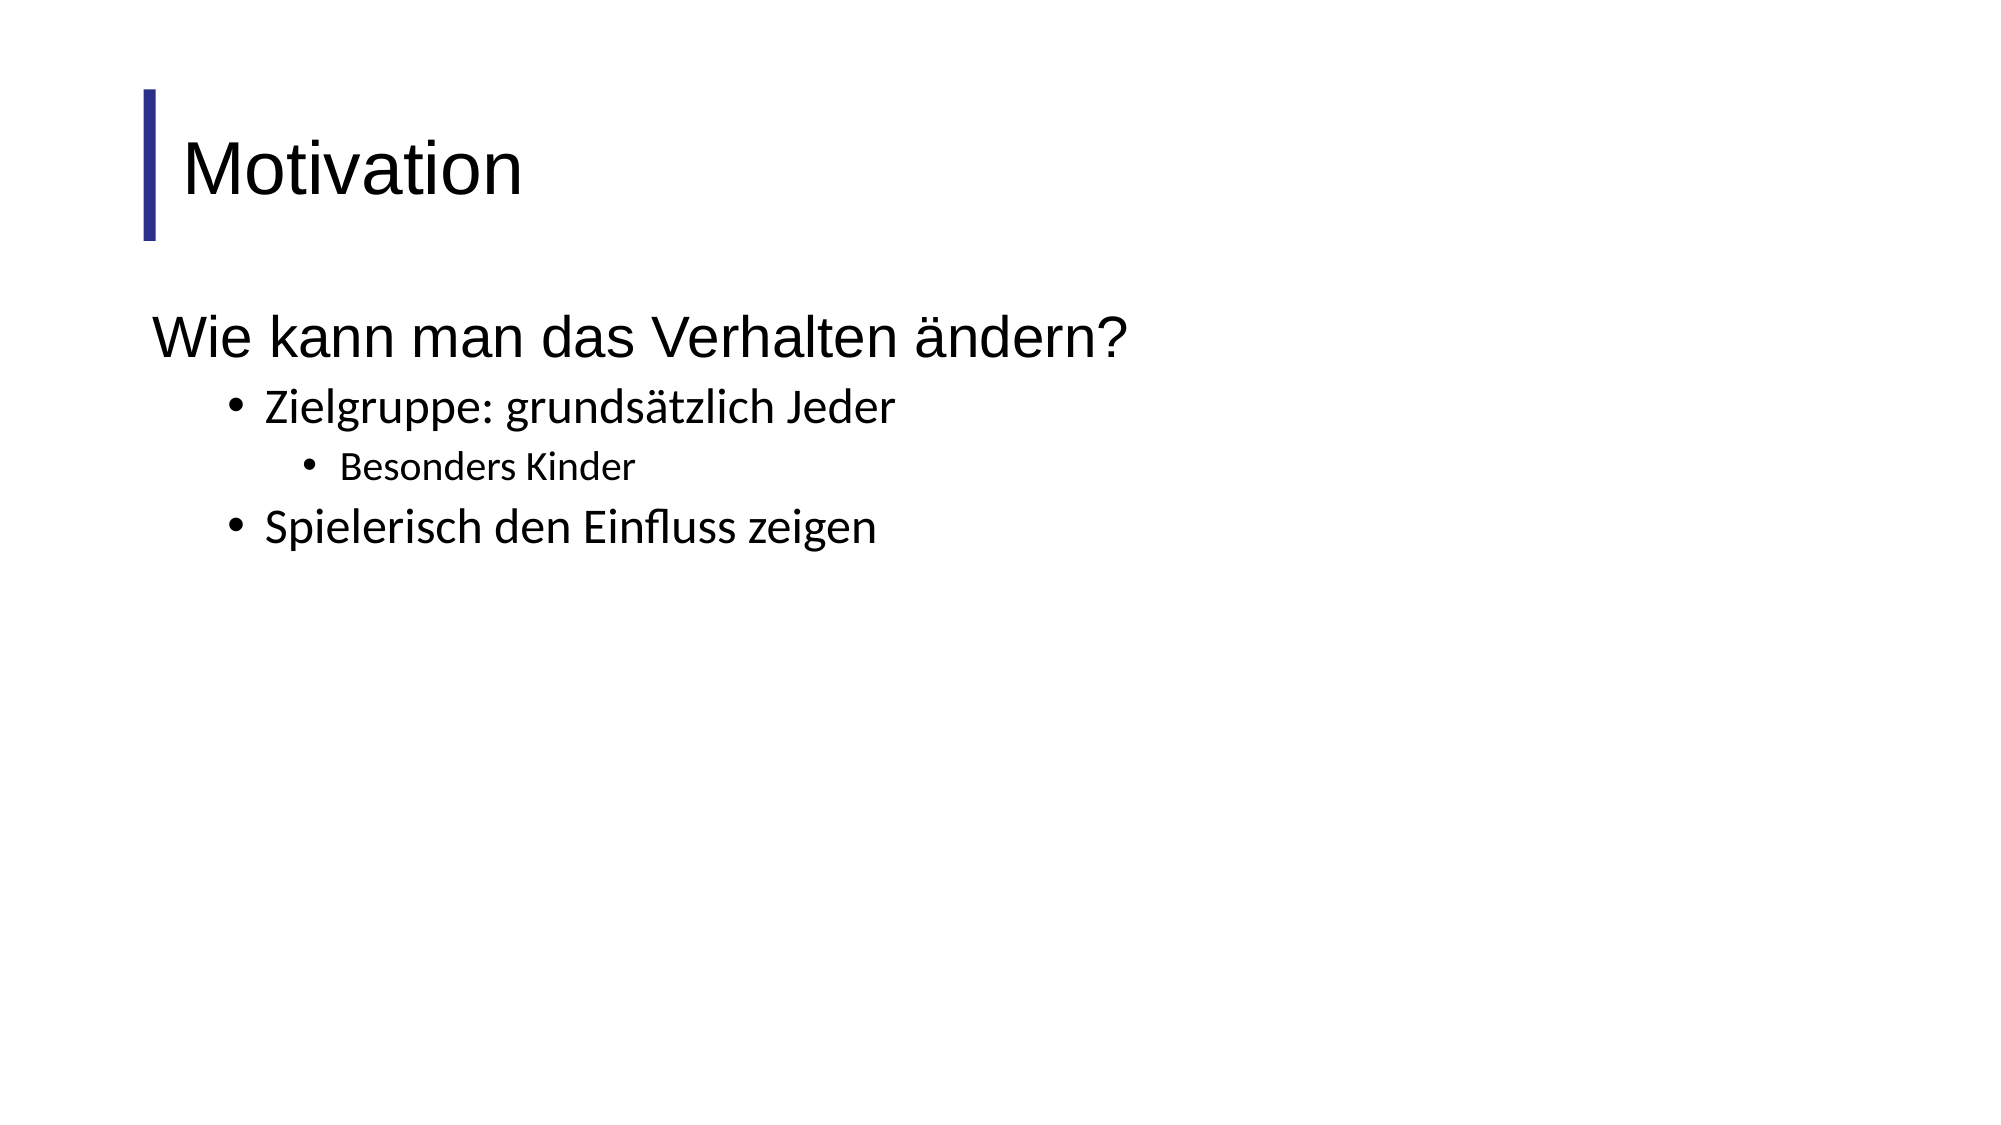

Motivation
Wie kann man das Verhalten ändern?
Zielgruppe: grundsätzlich Jeder
Besonders Kinder
Spielerisch den Einfluss zeigen